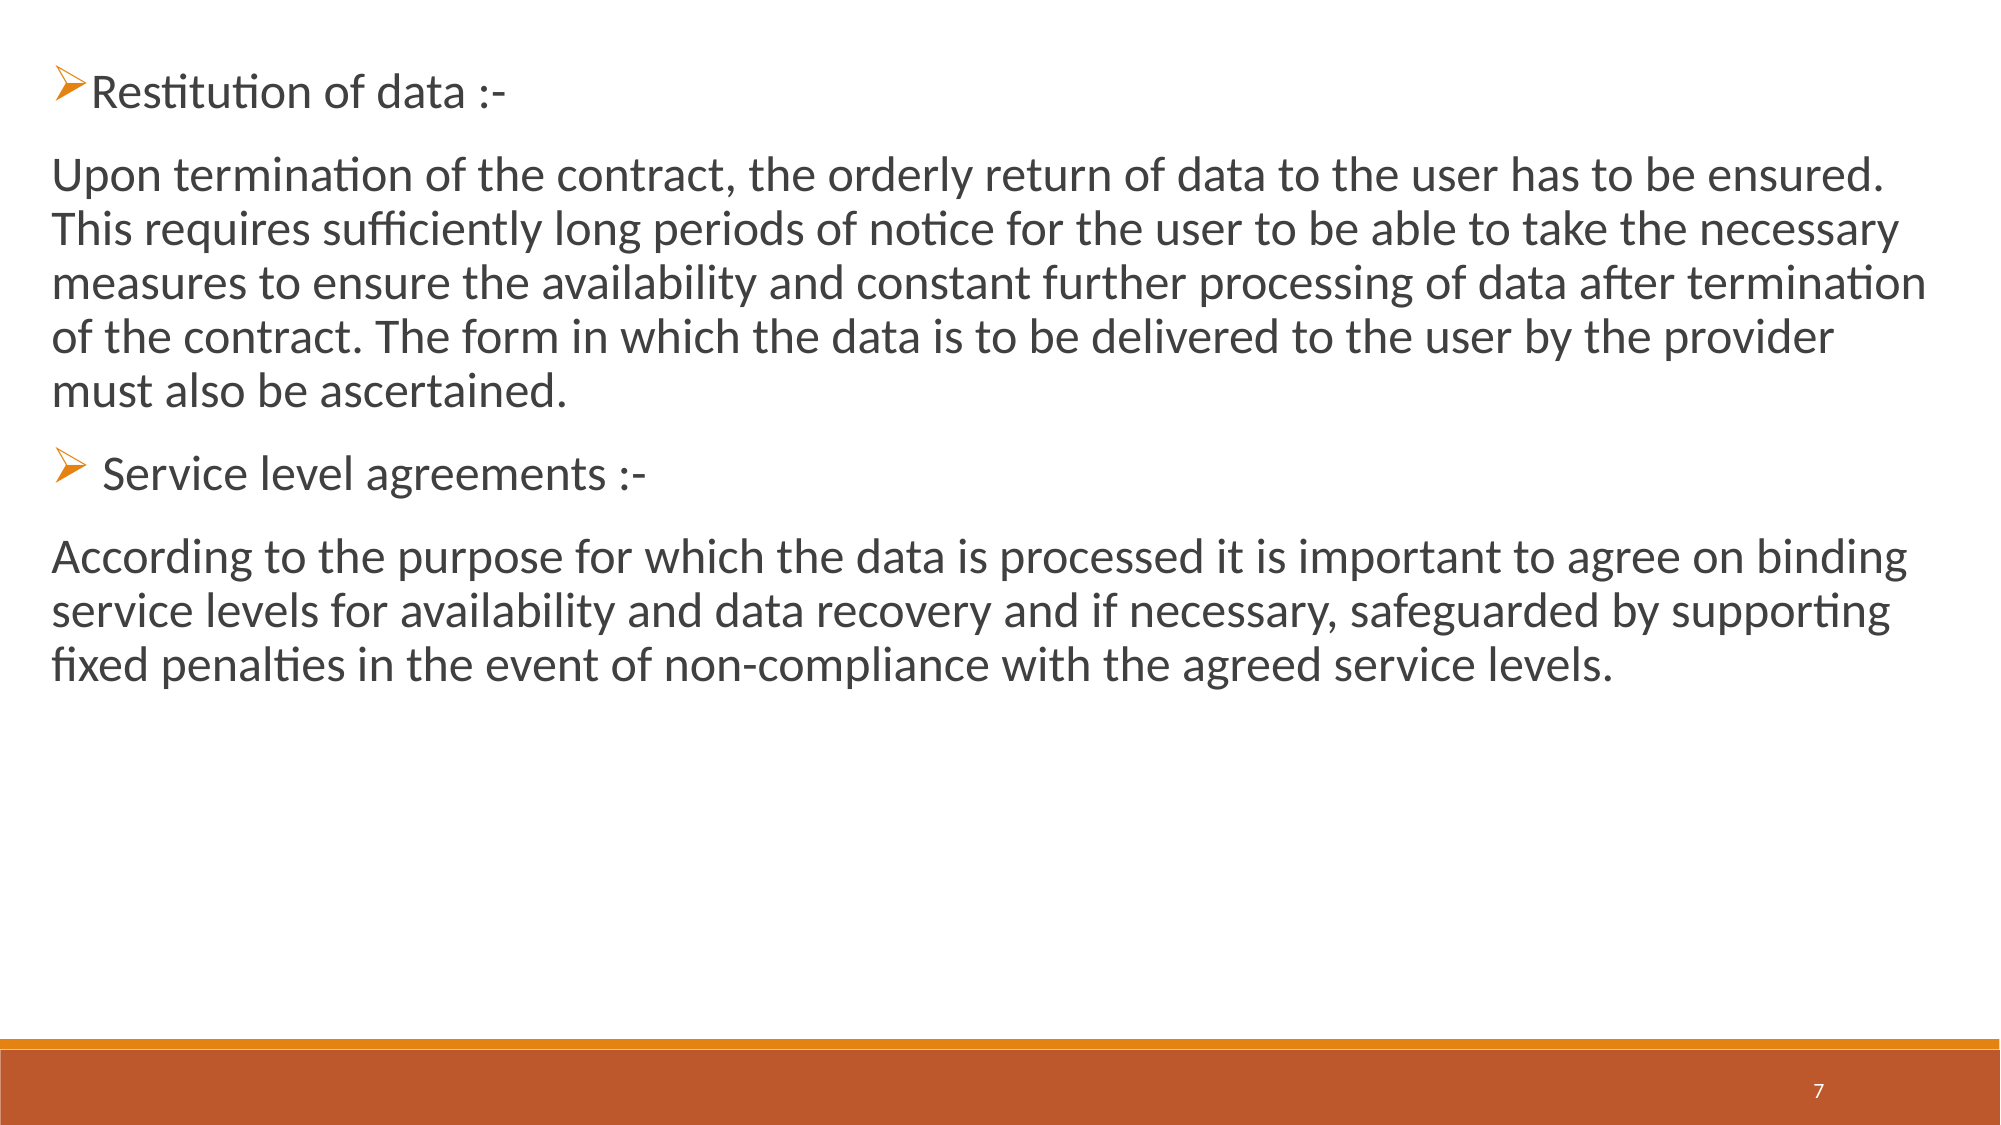

Restitution of data :-
Upon termination of the contract, the orderly return of data to the user has to be ensured. This requires sufficiently long periods of notice for the user to be able to take the necessary measures to ensure the availability and constant further processing of data after termination of the contract. The form in which the data is to be delivered to the user by the provider must also be ascertained.
 Service level agreements :-
According to the purpose for which the data is processed it is important to agree on binding service levels for availability and data recovery and if necessary, safeguarded by supporting fixed penalties in the event of non-compliance with the agreed service levels.
7